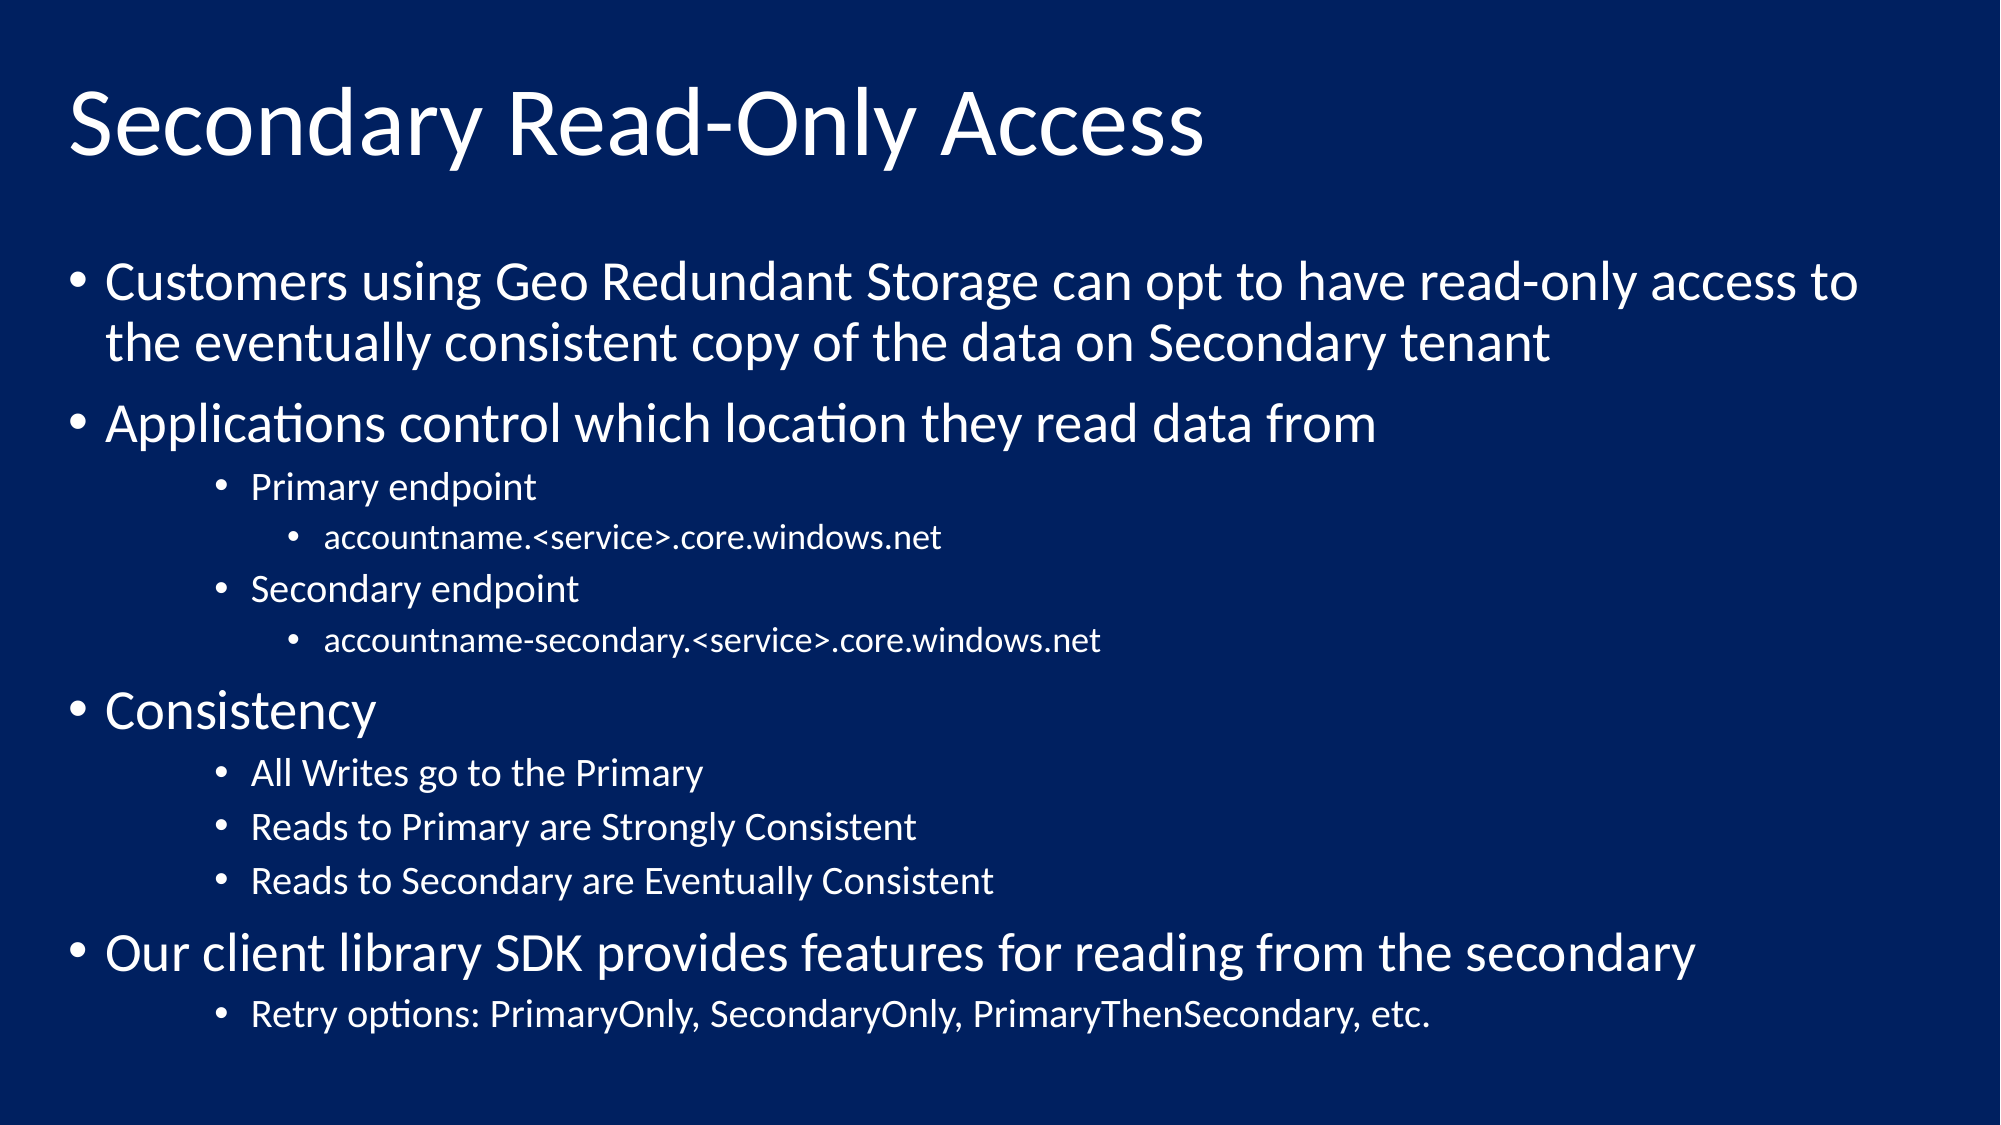

# Secondary Read-Only Access
Customers using Geo Redundant Storage can opt to have read-only access to the eventually consistent copy of the data on Secondary tenant
Applications control which location they read data from
Primary endpoint
accountname.<service>.core.windows.net
Secondary endpoint
accountname-secondary.<service>.core.windows.net
Consistency
All Writes go to the Primary
Reads to Primary are Strongly Consistent
Reads to Secondary are Eventually Consistent
Our client library SDK provides features for reading from the secondary
Retry options: PrimaryOnly, SecondaryOnly, PrimaryThenSecondary, etc.